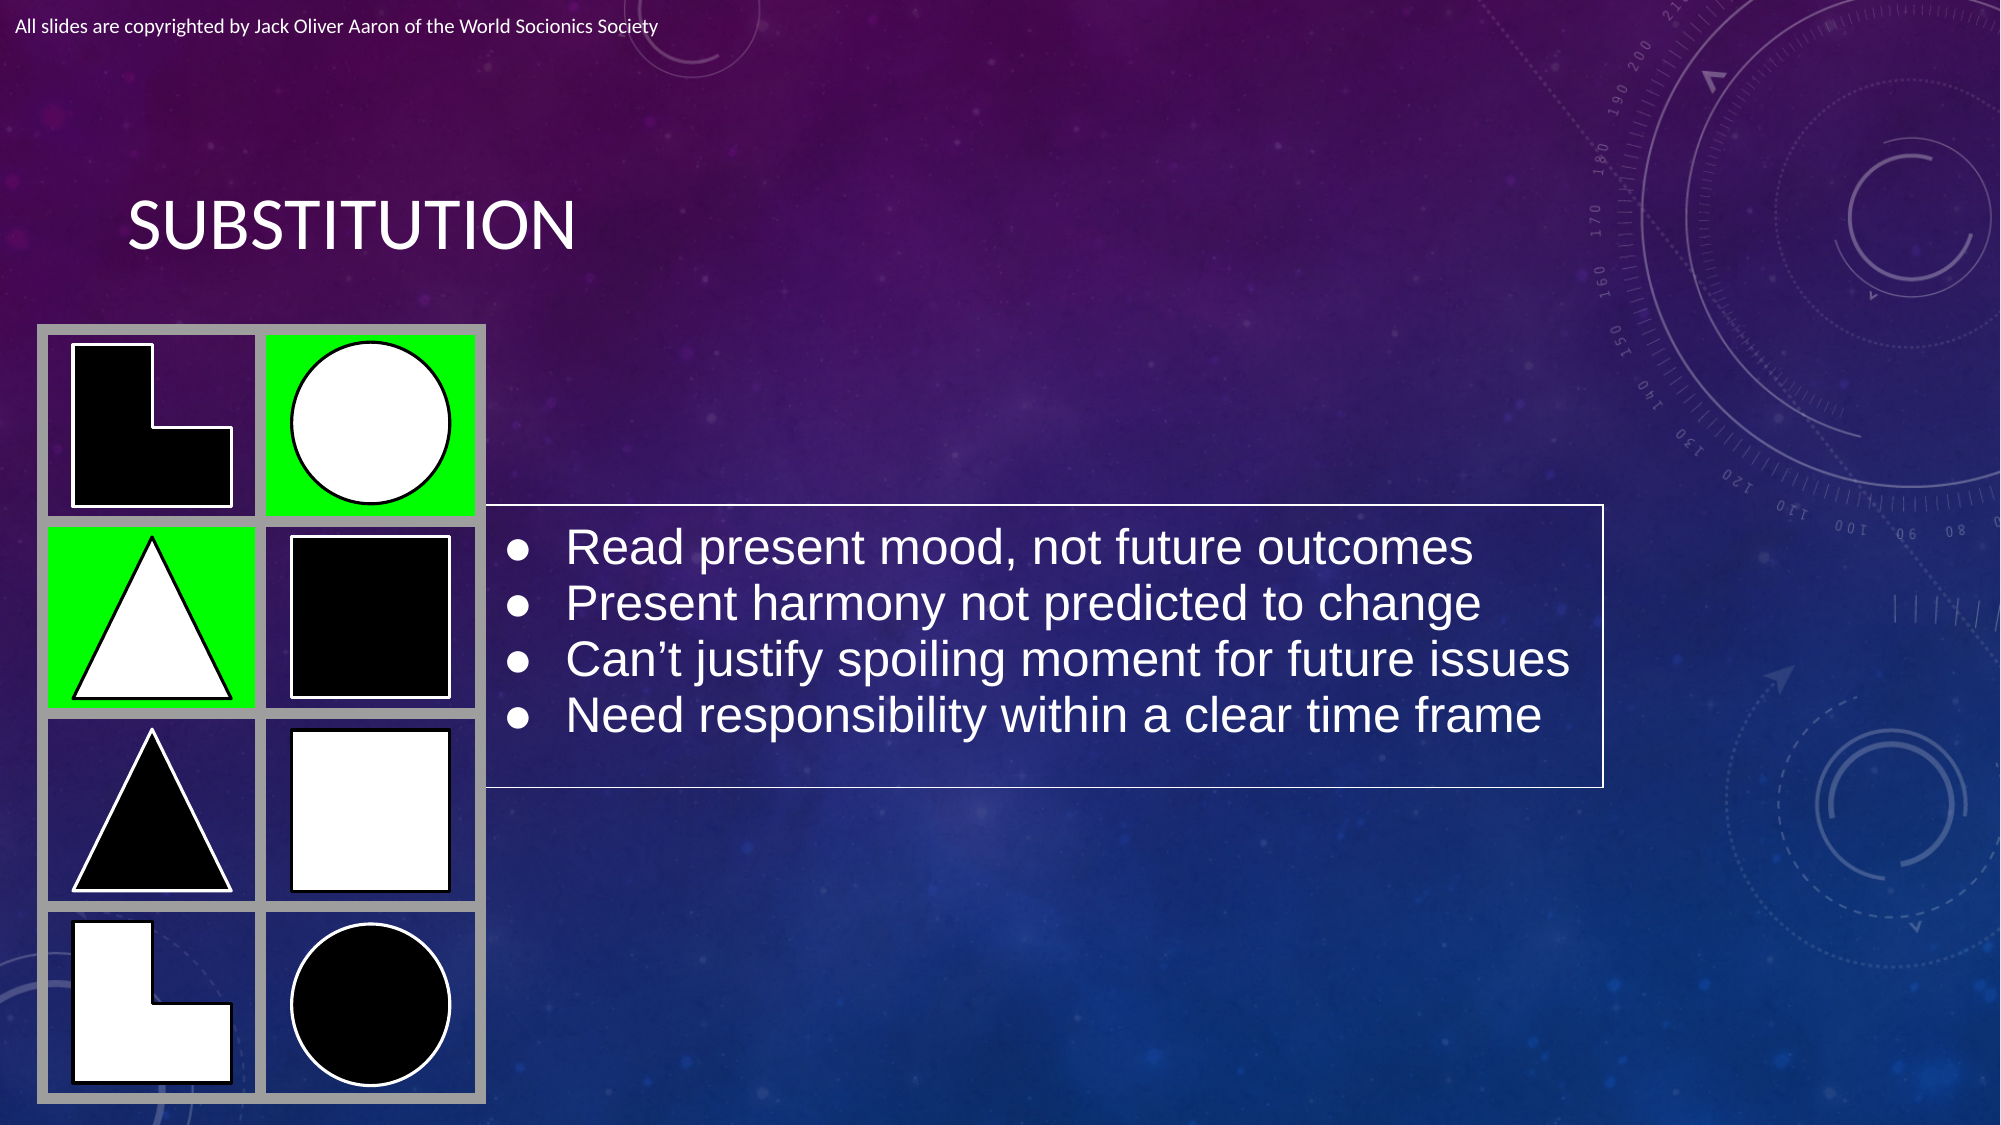

All slides are copyrighted by Jack Oliver Aaron of the World Socionics Society
# SUBSTITUTION
|  |  |
| --- | --- |
|  |  |
|  |  |
|  |  |

| Read present mood, not future outcomes Present harmony not predicted to change Can’t justify spoiling moment for future issues Need responsibility within a clear time frame |
| --- |